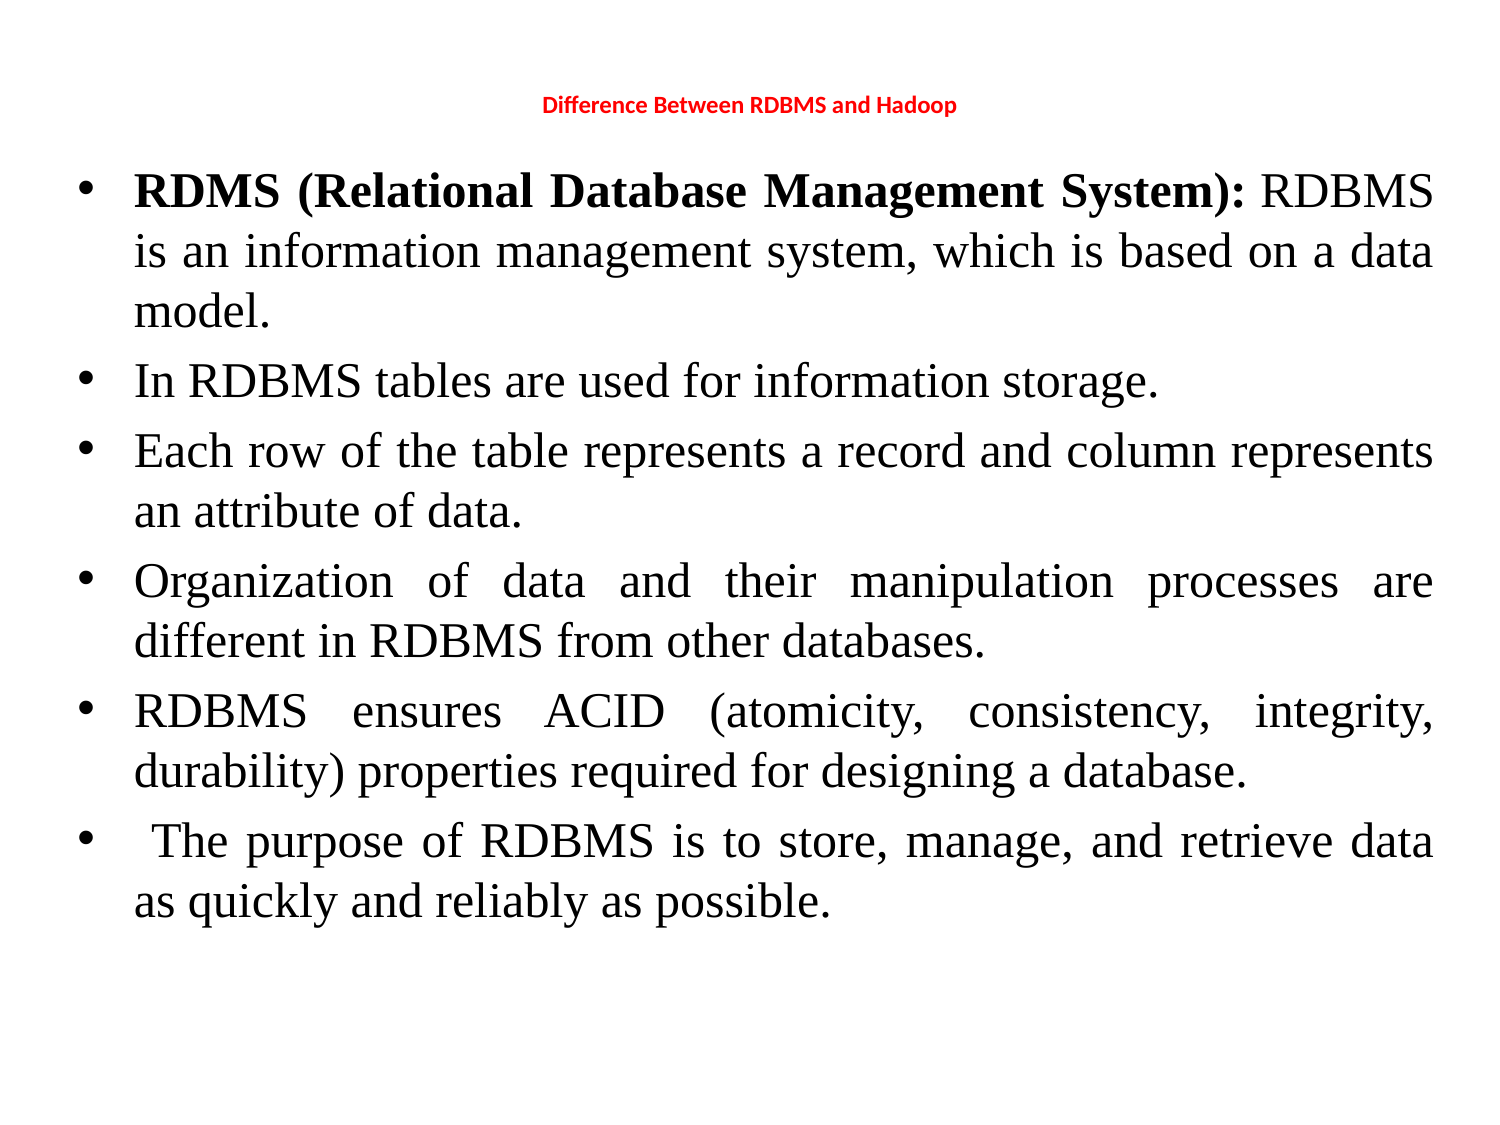

# Difference Between RDBMS and Hadoop
RDMS (Relational Database Management System): RDBMS is an information management system, which is based on a data model.
In RDBMS tables are used for information storage.
Each row of the table represents a record and column represents an attribute of data.
Organization of data and their manipulation processes are different in RDBMS from other databases.
RDBMS ensures ACID (atomicity, consistency, integrity, durability) properties required for designing a database.
 The purpose of RDBMS is to store, manage, and retrieve data as quickly and reliably as possible.